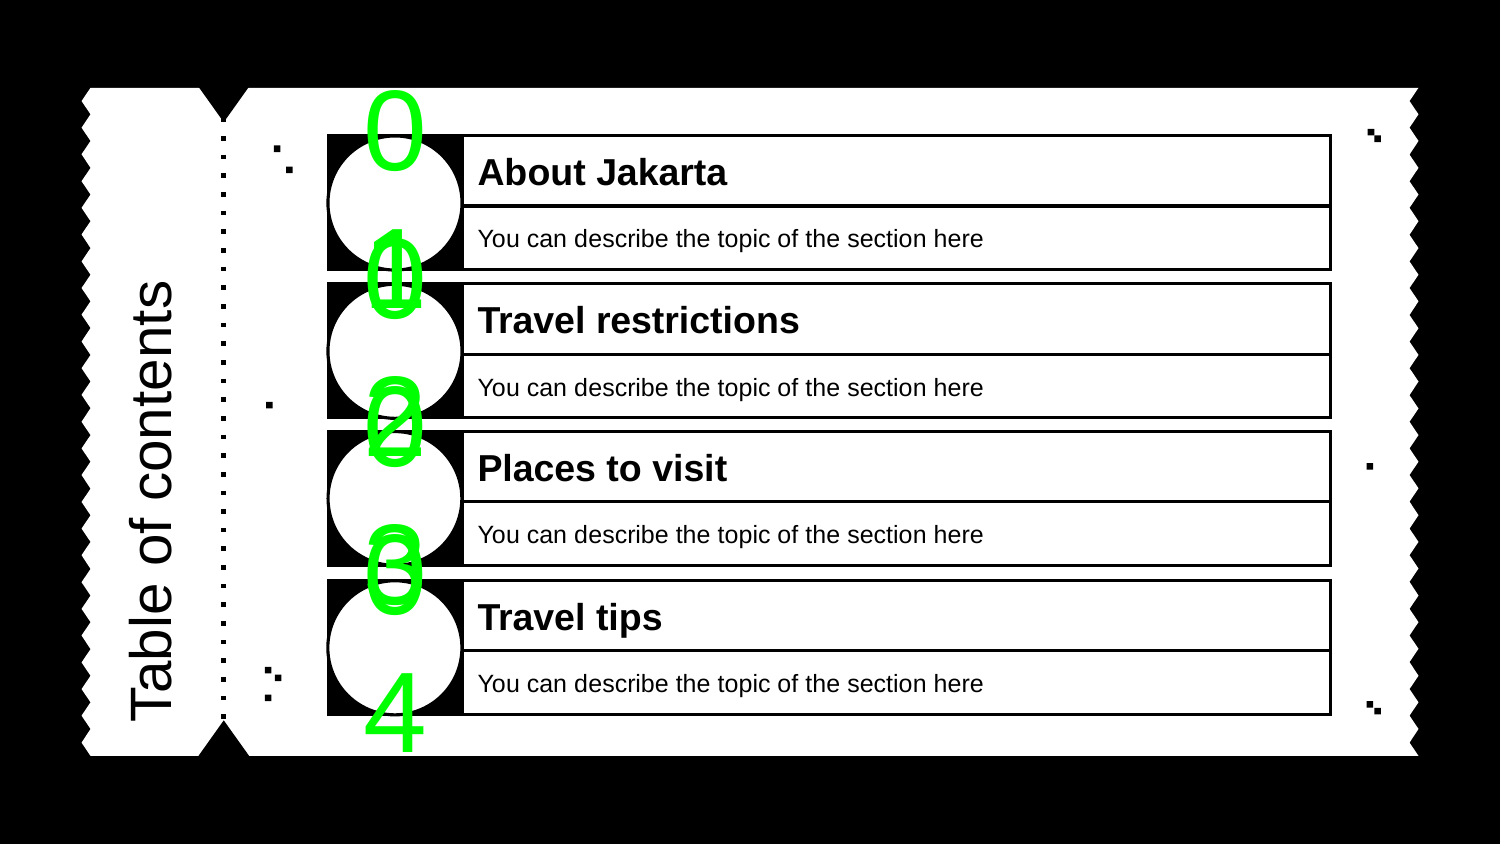

About Jakarta
01
You can describe the topic of the section here

Travel restrictions
02
You can describe the topic of the section here
# Table of contents

Places to visit
03
You can describe the topic of the section here

Travel tips
04
You can describe the topic of the section here